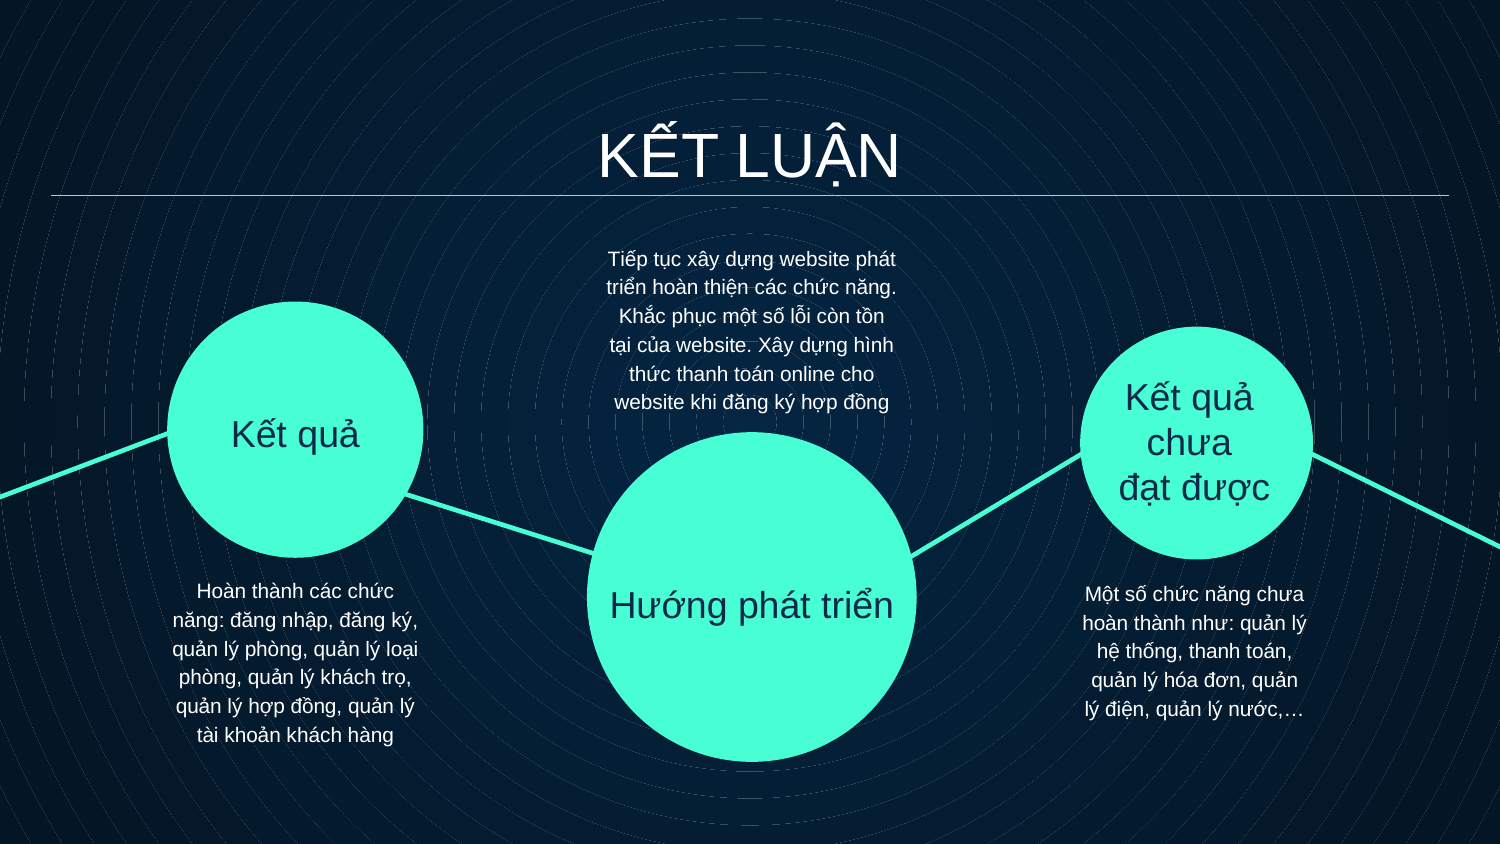

# KẾT LUẬN
Tiếp tục xây dựng website phát triển hoàn thiện các chức năng. Khắc phục một số lỗi còn tồn tại của website. Xây dựng hình thức thanh toán online cho website khi đăng ký hợp đồng

Kết quả
chưa
đạt được
Kết quả

Hoàn thành các chức năng: đăng nhập, đăng ký, quản lý phòng, quản lý loại phòng, quản lý khách trọ, quản lý hợp đồng, quản lý tài khoản khách hàng
Một số chức năng chưa hoàn thành như: quản lý hệ thống, thanh toán, quản lý hóa đơn, quản lý điện, quản lý nước,…
Hướng phát triển